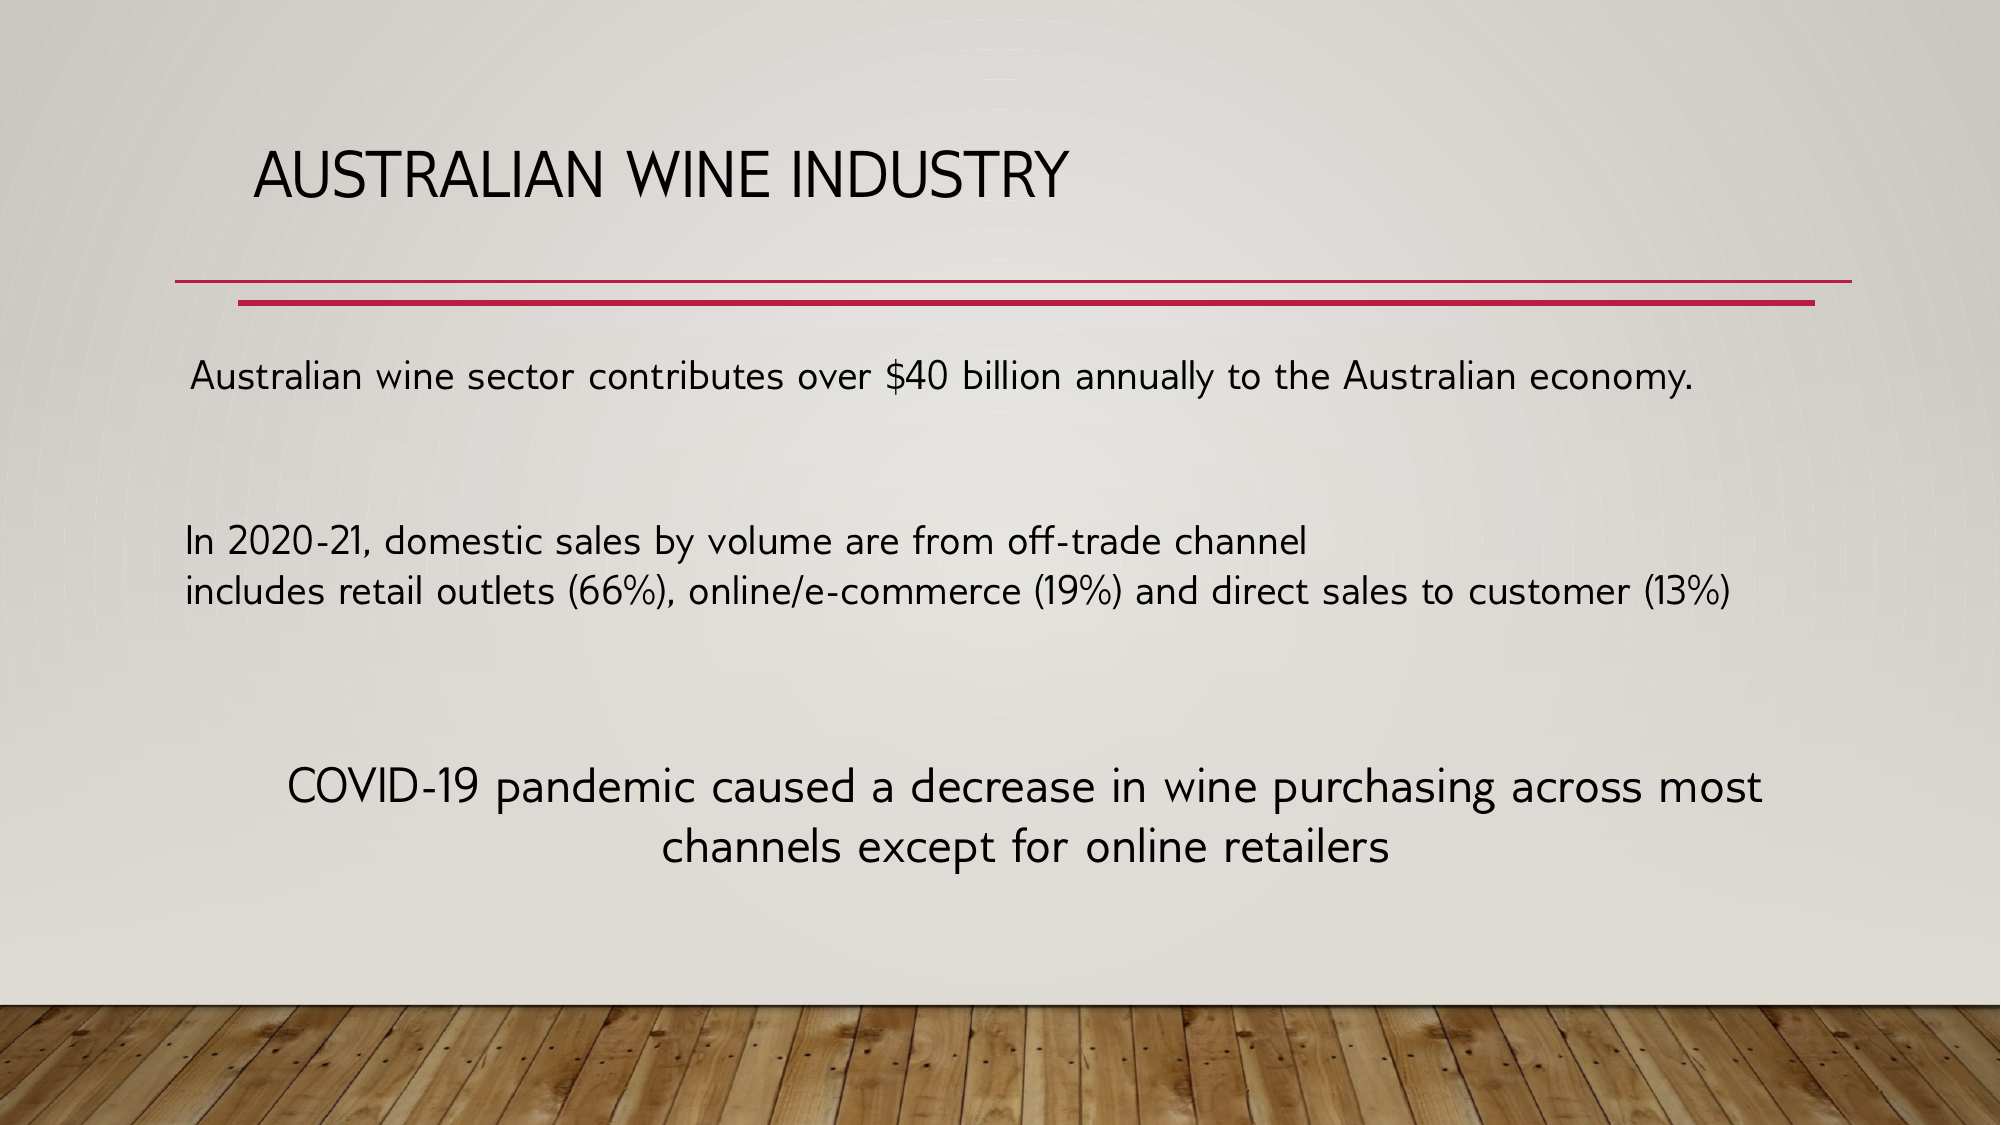

# Australian wine industry
Australian wine sector contributes over $40 billion annually to the Australian economy.

In 2020-21, domestic sales by volume are from off-trade channel
includes retail outlets (66%), online/e-commerce (19%) and direct sales to customer (13%)

COVID-19 pandemic caused a decrease in wine purchasing across most channels except for online retailers